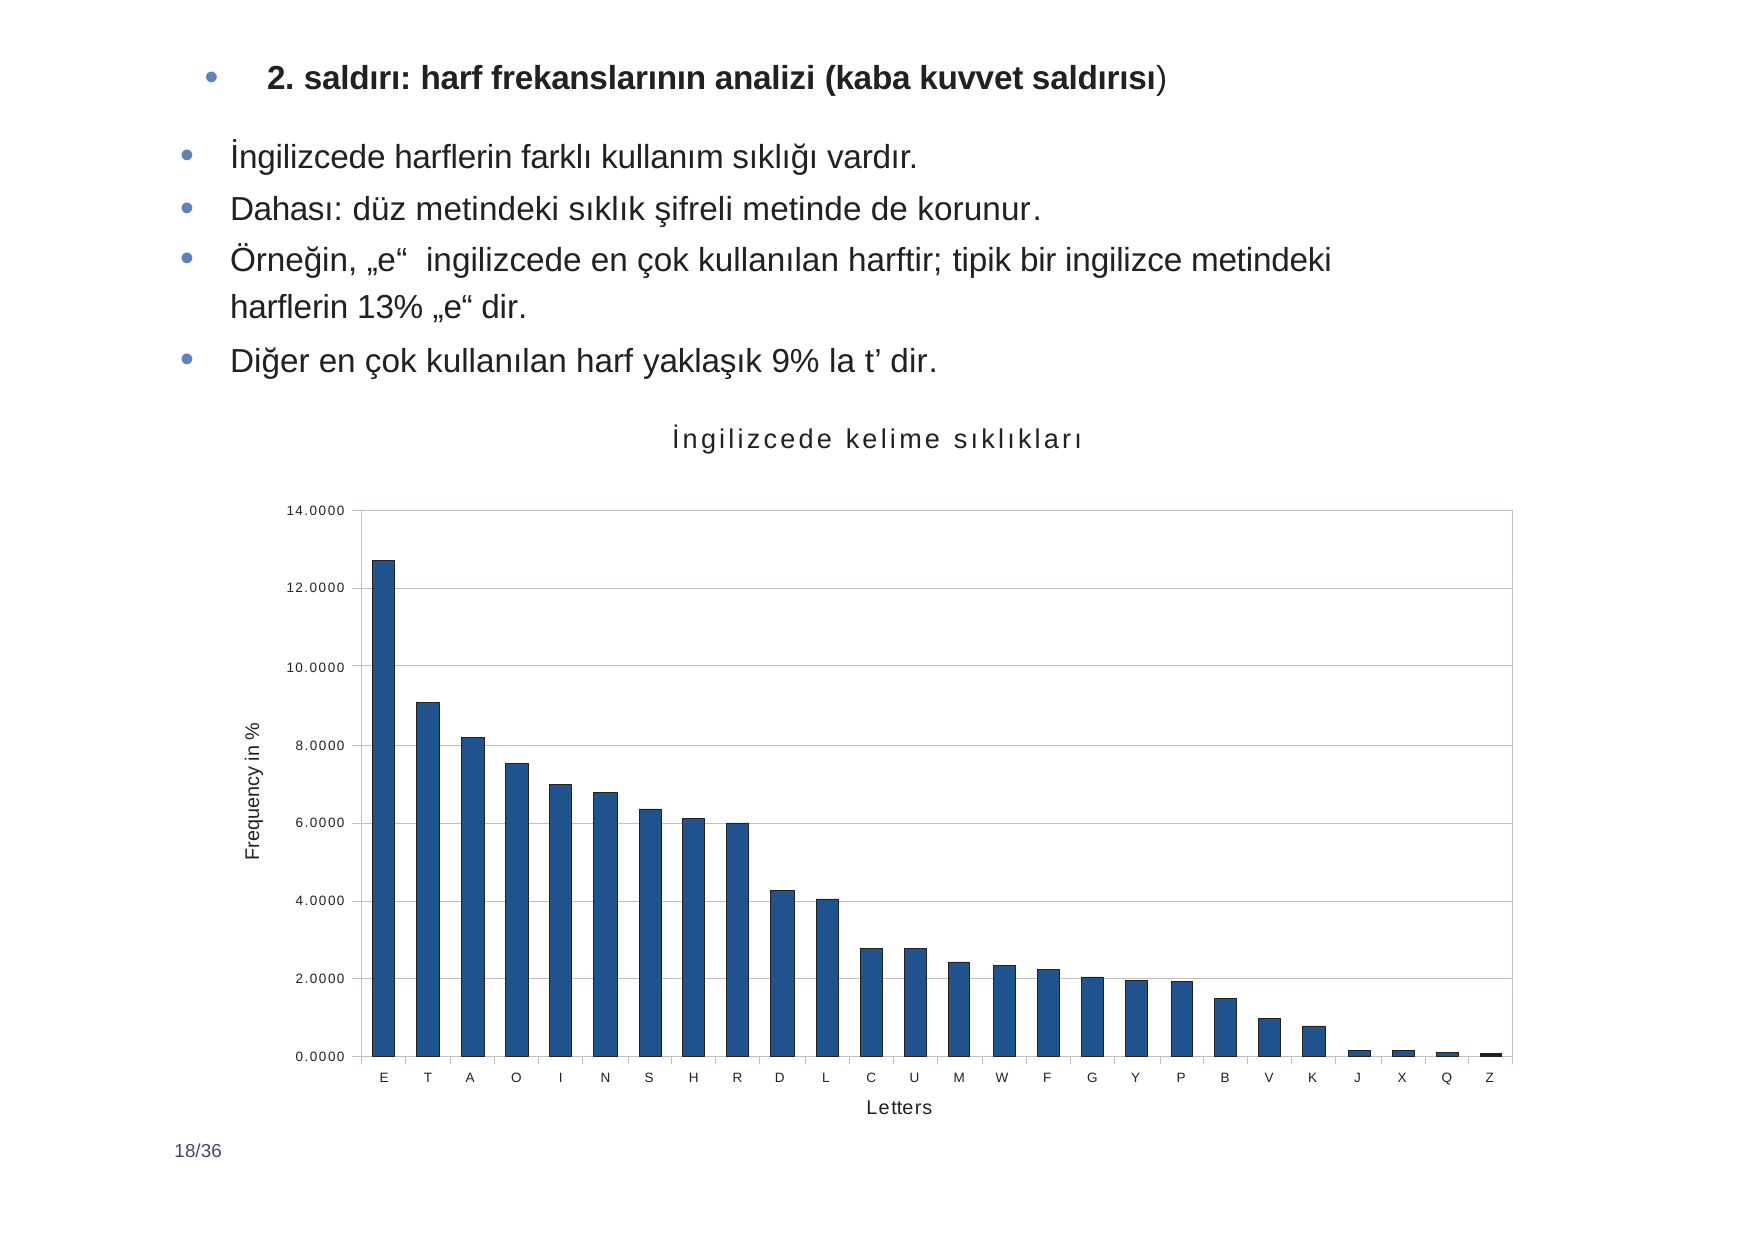

2. saldırı: harf frekanslarının analizi (kaba kuvvet saldırısı)
İngilizcede harflerin farklı kullanım sıklığı vardır.

Dahası: düz metindeki sıklık şifreli metinde de korunur.
Örneğin, „e“  ingilizcede en çok kullanılan harftir; tipik bir ingilizce metindeki harflerin 13% „e“ dir.

Diğer en çok kullanılan harf yaklaşık 9% la t’ dir.

İngilizcede kelime sıklıkları
14.0000

12.0000

10.0000

Frequency in %
8.0000

6.0000

4.0000

2.0000

0.0000

E
T
A
O
I
N
S
H
R
D
L
C
U	M
W
F
G
Y
P
B
V
K
J
X
Q
Z
Letters
18/36